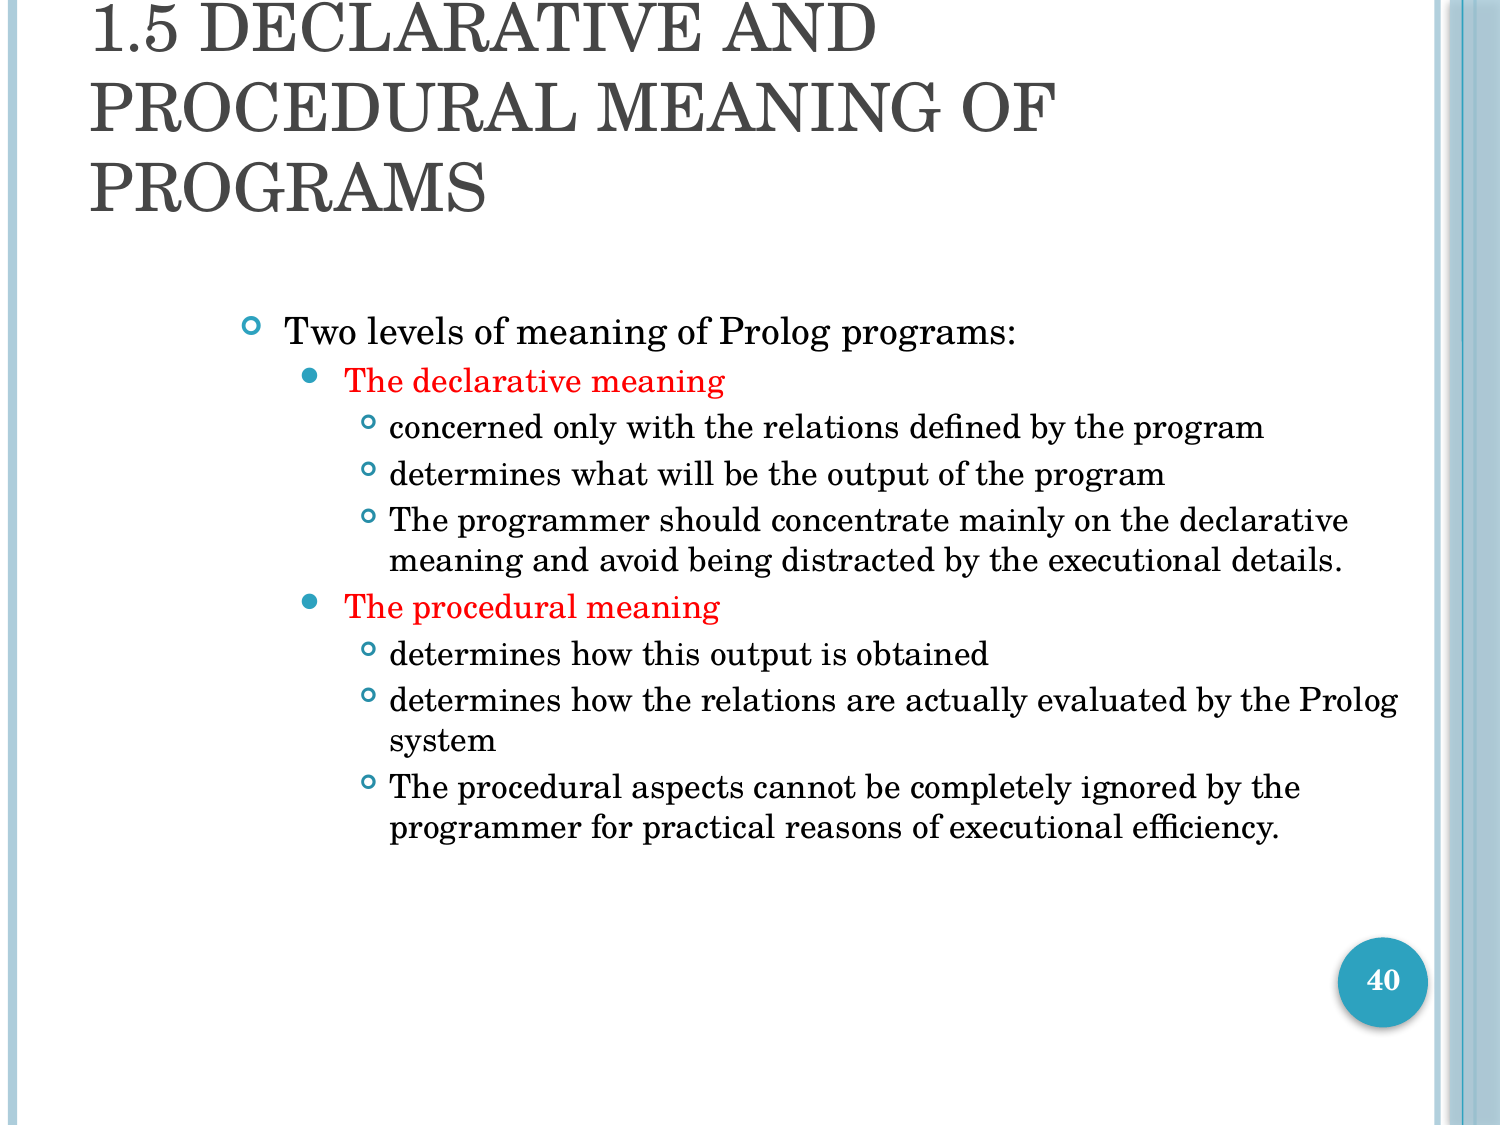

# 1.5 Declarative and procedural meaning of programs
Two levels of meaning of Prolog programs:
The declarative meaning
concerned only with the relations defined by the program
determines what will be the output of the program
The programmer should concentrate mainly on the declarative meaning and avoid being distracted by the executional details.
The procedural meaning
determines how this output is obtained
determines how the relations are actually evaluated by the Prolog system
The procedural aspects cannot be completely ignored by the programmer for practical reasons of executional efficiency.
40